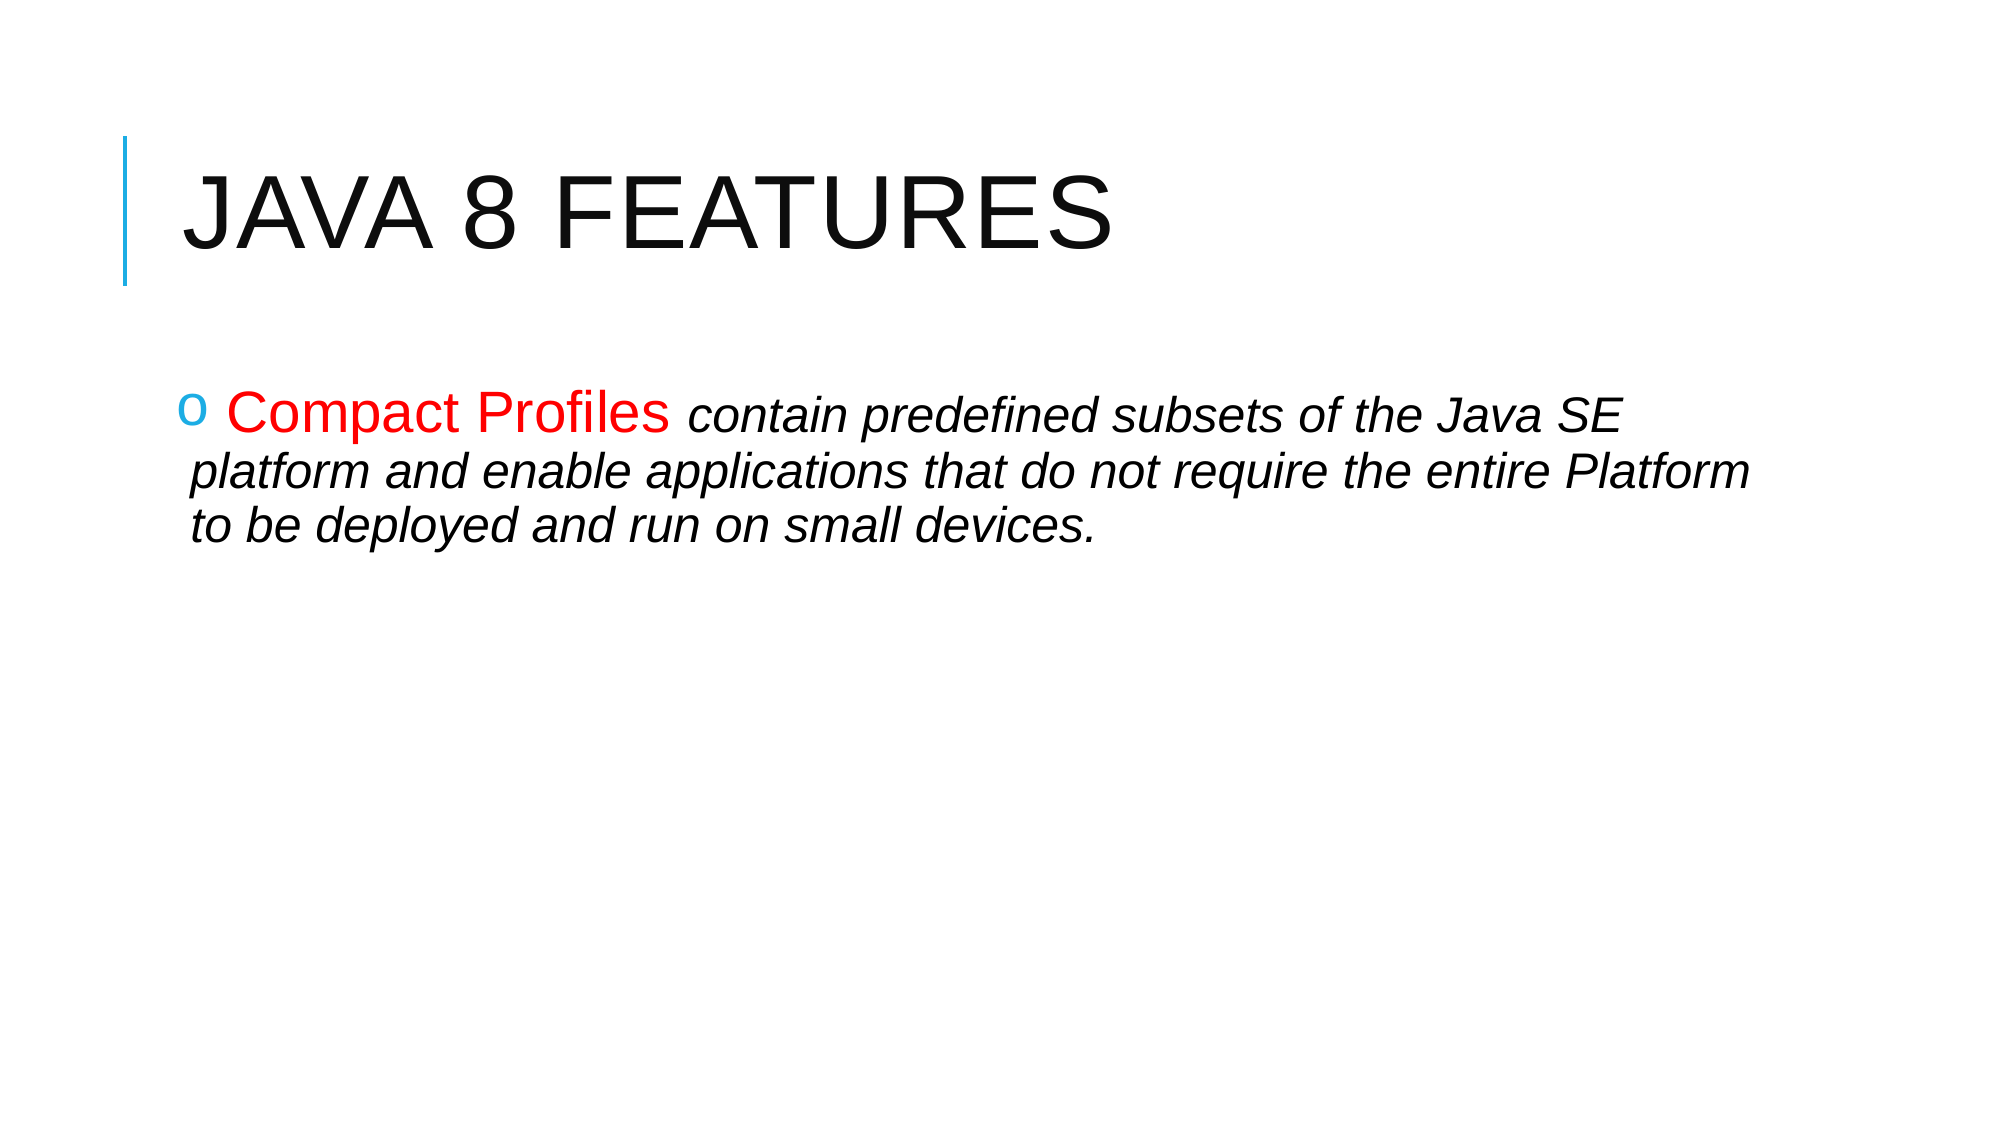

# Java 8 Features
 Compact Profiles contain predefined subsets of the Java SE platform and enable applications that do not require the entire Platform to be deployed and run on small devices.